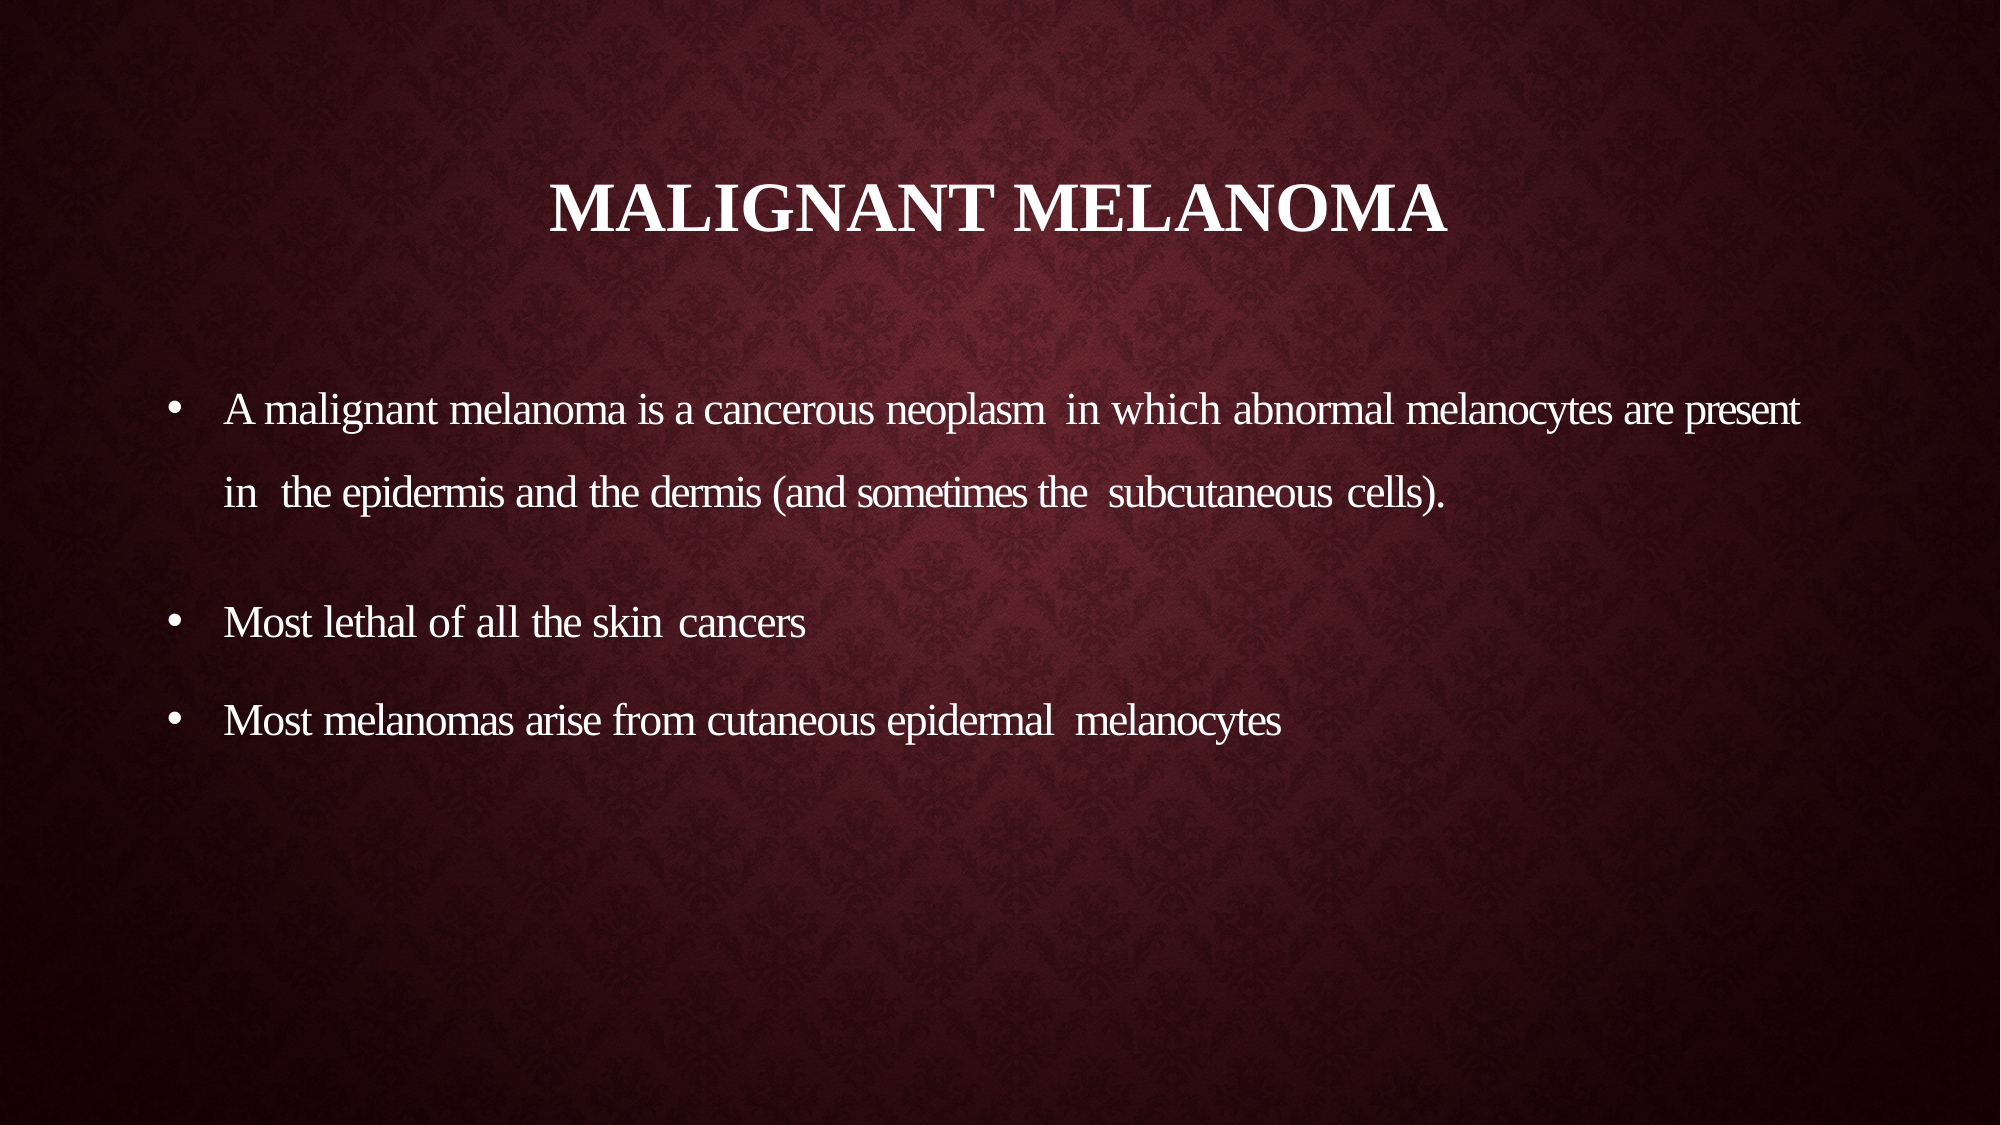

# Malignant Melanoma
A malignant melanoma is a cancerous neoplasm  in which abnormal melanocytes are present in  the epidermis and the dermis (and sometimes the  subcutaneous cells).
Most lethal of all the skin cancers
Most melanomas arise from cutaneous epidermal  melanocytes